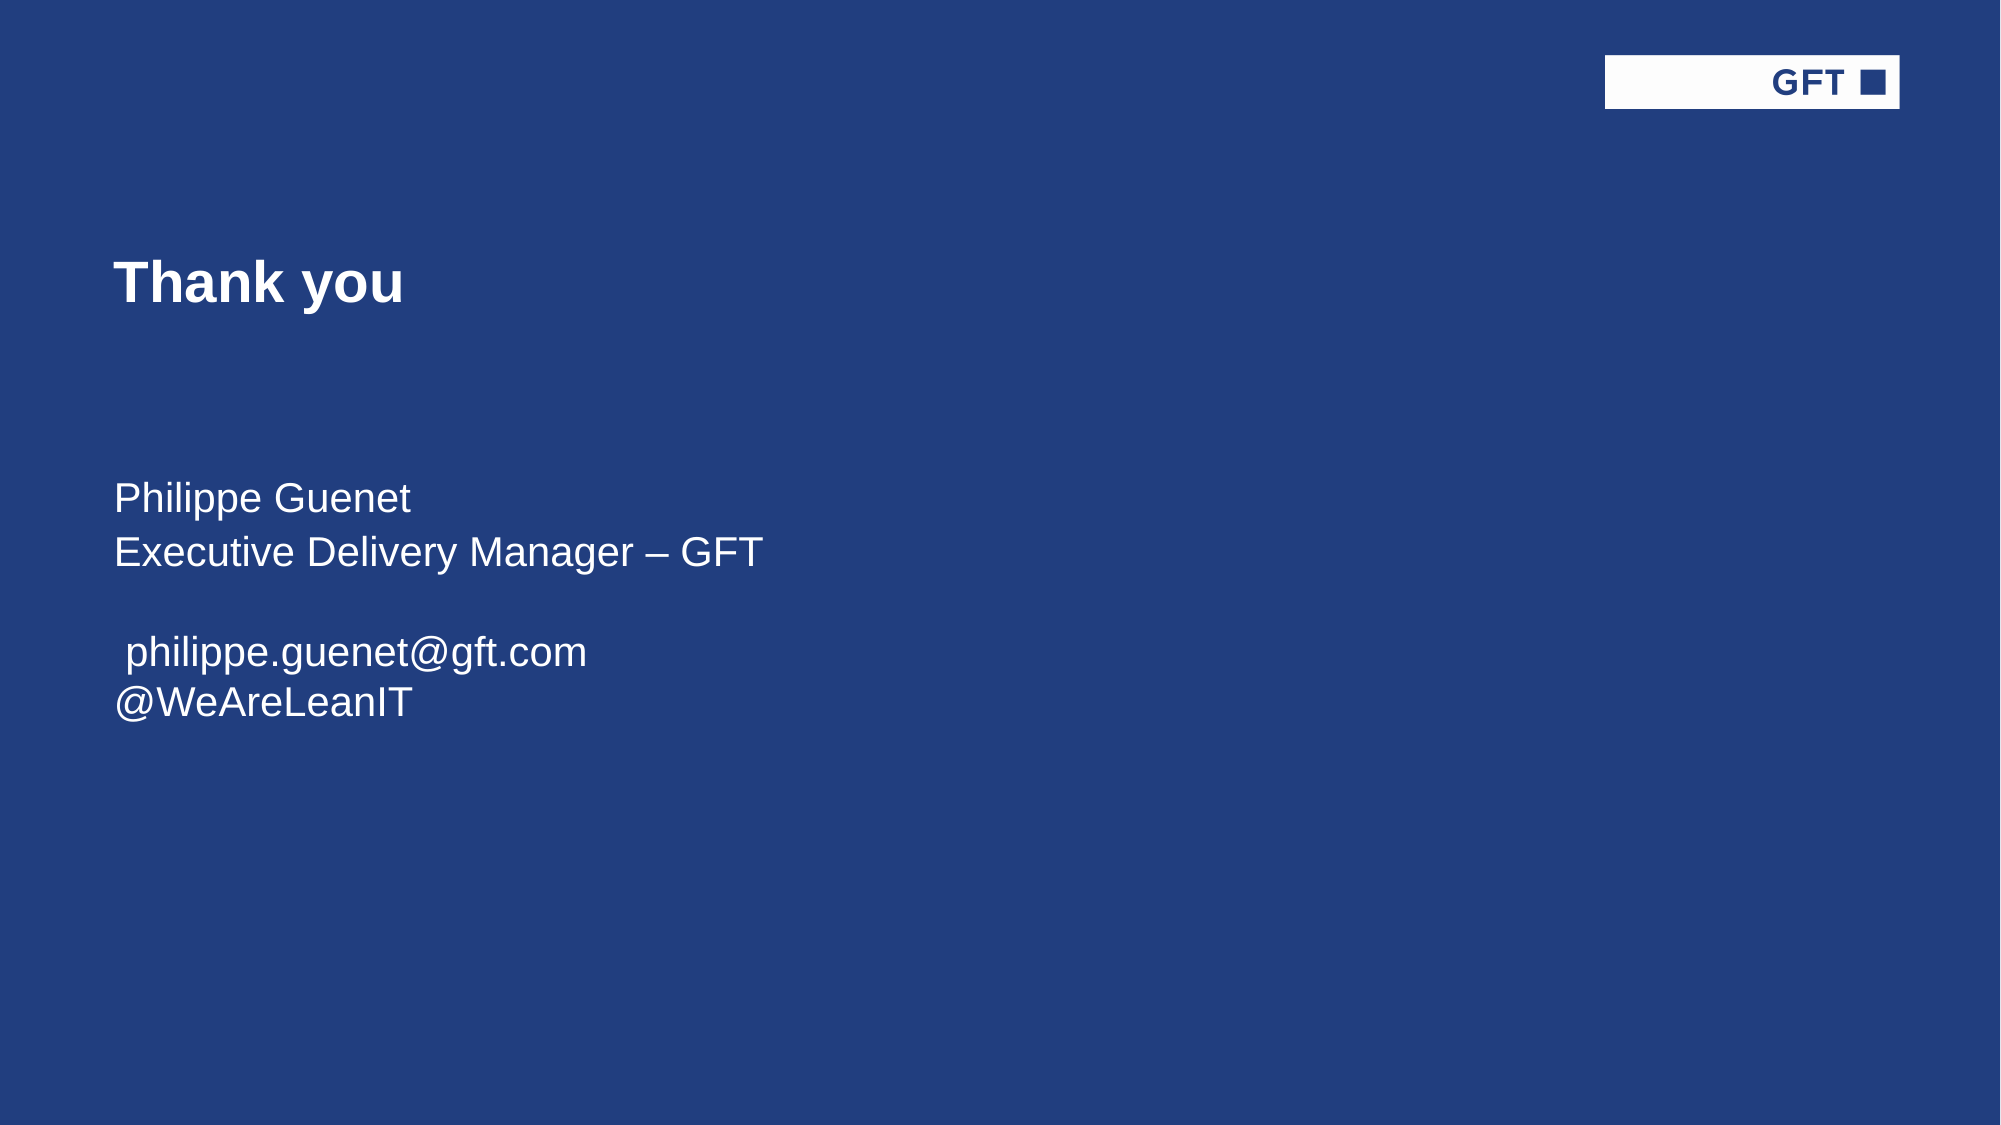

Thank you

	Philippe Guenet
	Executive Delivery Manager – GFT

	 philippe.guenet@gft.com
	@WeAreLeanIT